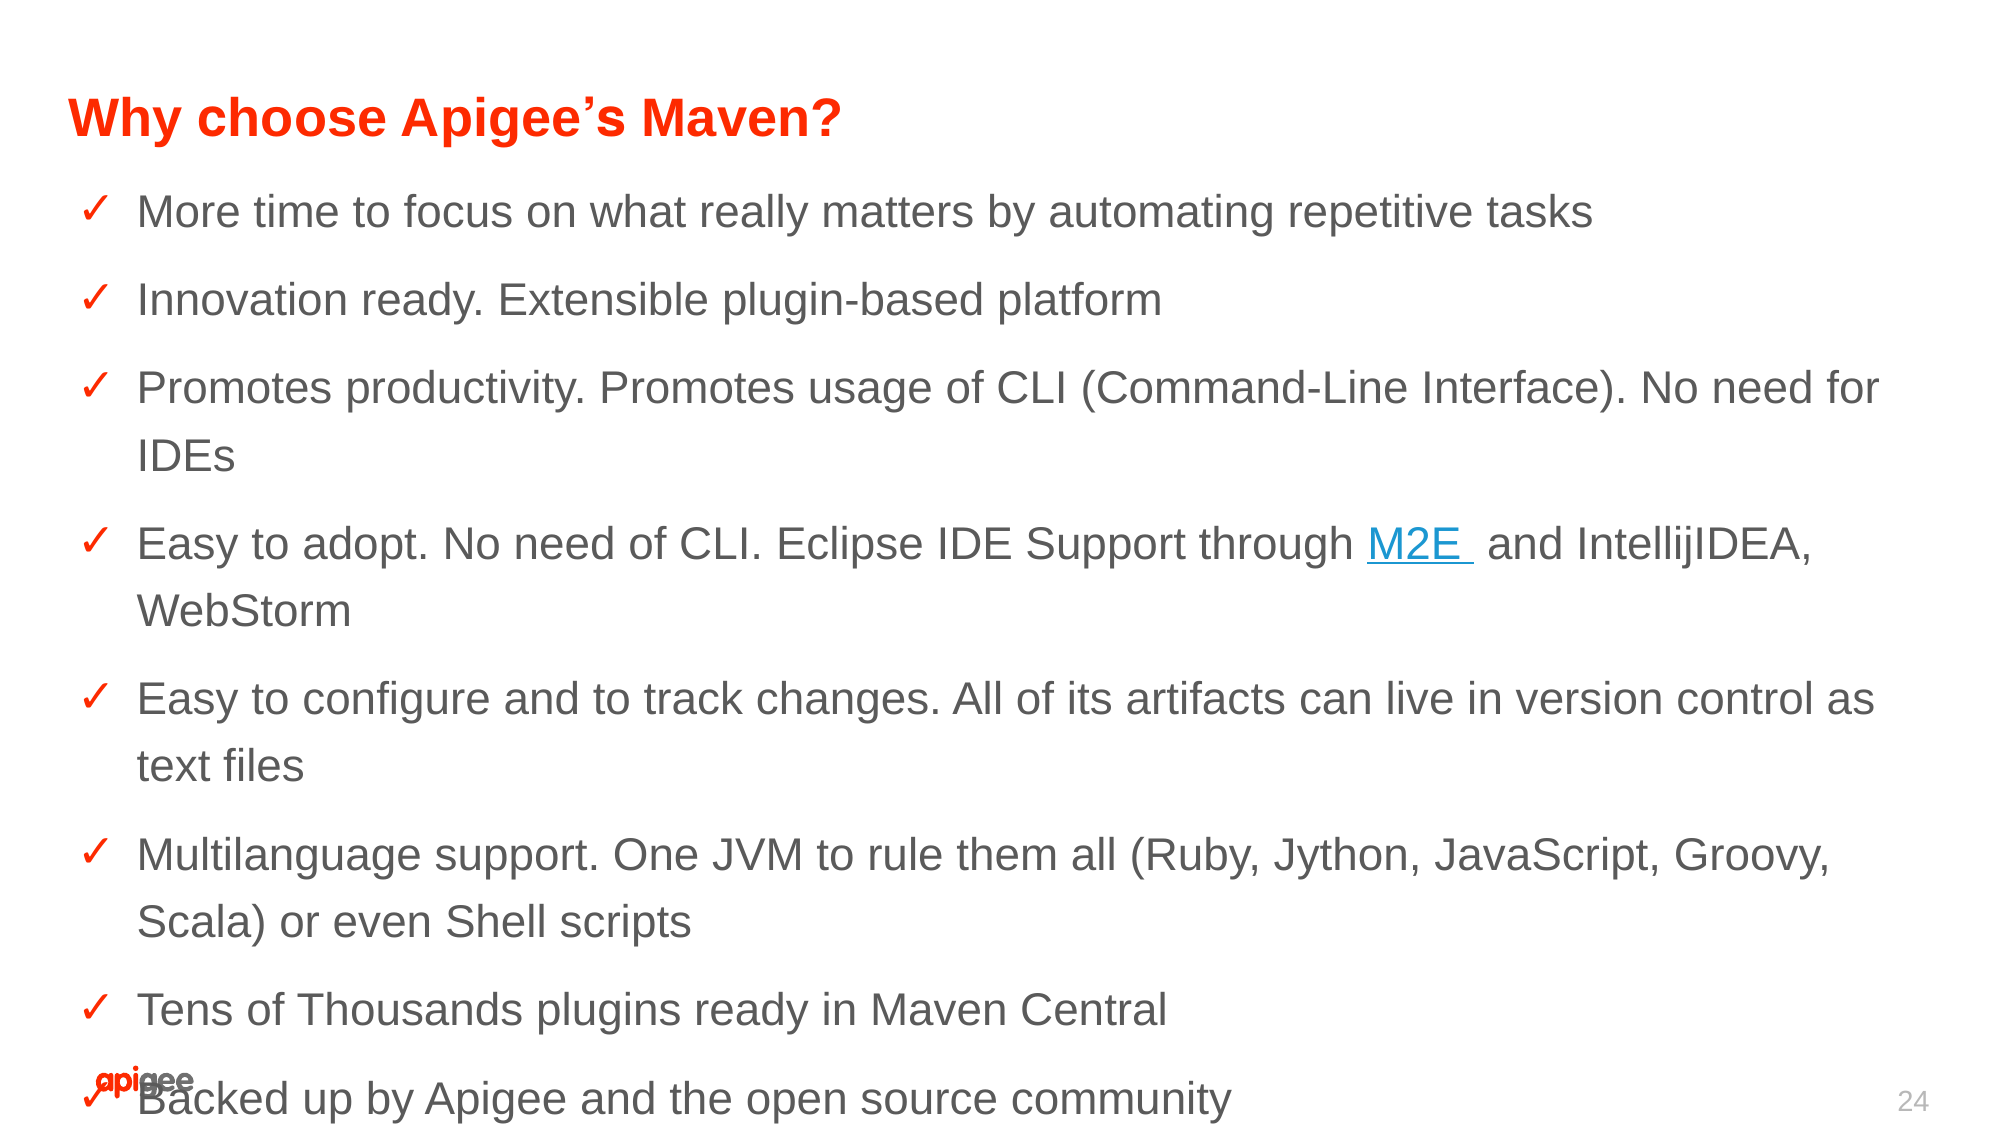

Why choose Apigee’s Maven?
More time to focus on what really matters by automating repetitive tasks
Innovation ready. Extensible plugin-based platform
Promotes productivity. Promotes usage of CLI (Command-Line Interface). No need for IDEs
Easy to adopt. No need of CLI. Eclipse IDE Support through M2E  and IntellijIDEA, WebStorm
Easy to configure and to track changes. All of its artifacts can live in version control as text files
Multilanguage support. One JVM to rule them all (Ruby, Jython, JavaScript, Groovy, Scala) or even Shell scripts
Tens of Thousands plugins ready in Maven Central
Backed up by Apigee and the open source community

24